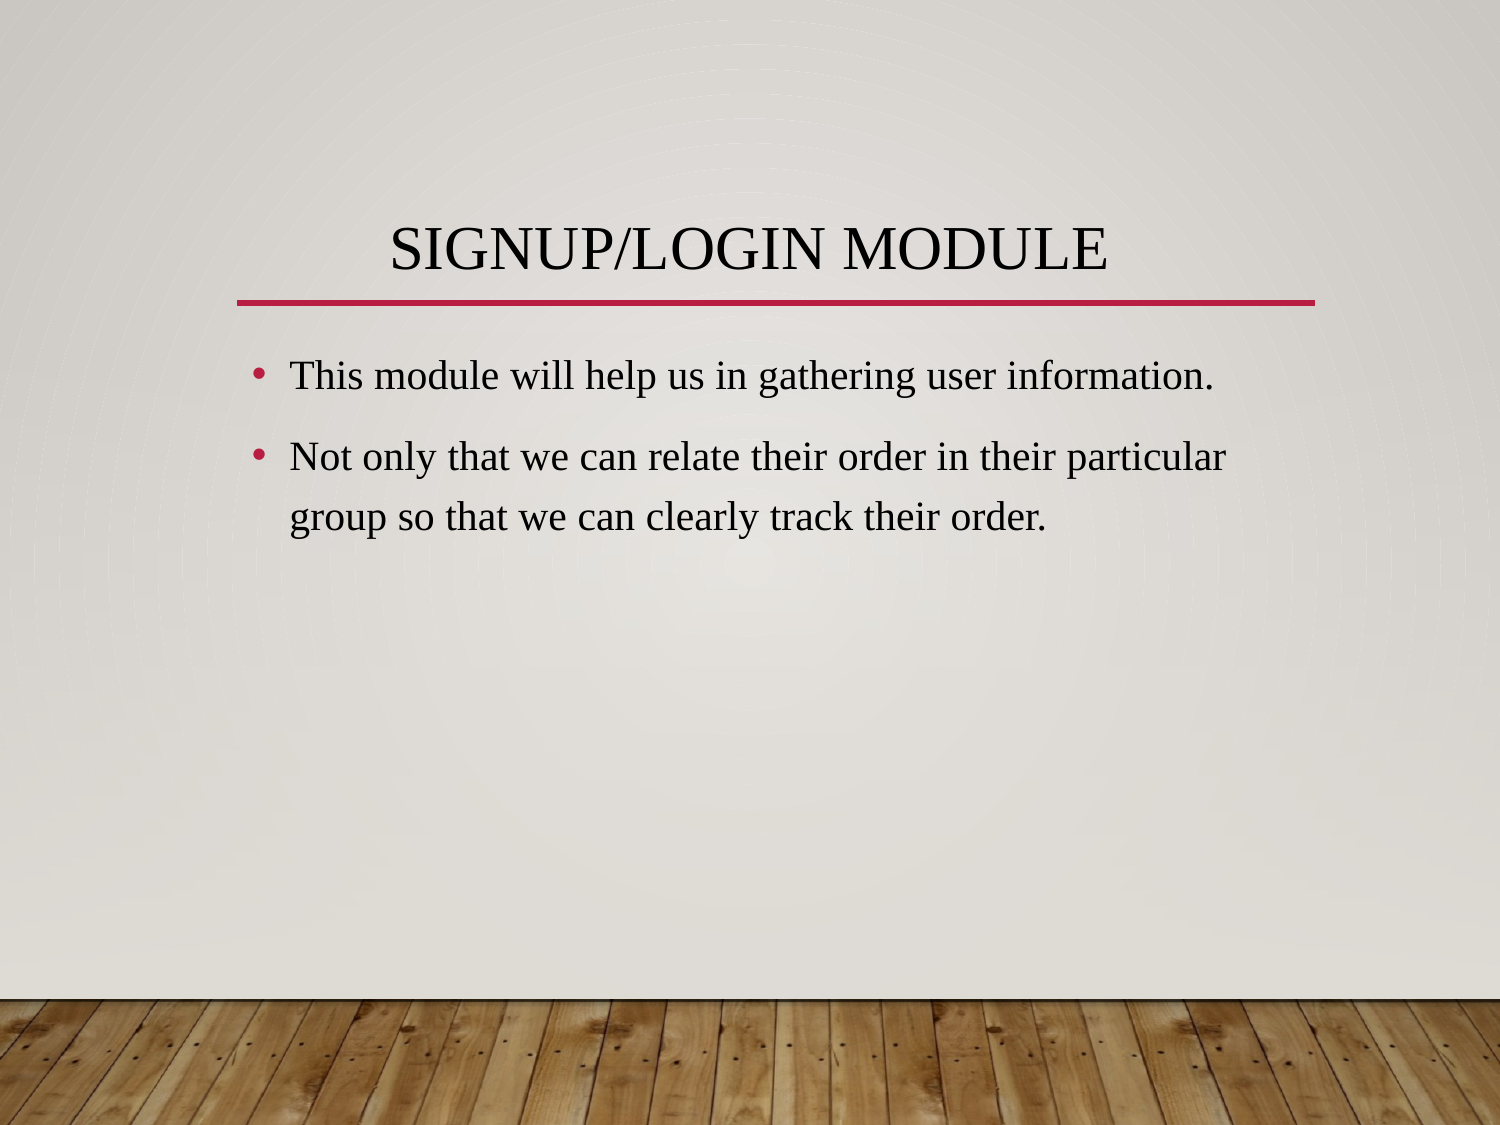

# Signup/login module
This module will help us in gathering user information.
Not only that we can relate their order in their particular group so that we can clearly track their order.